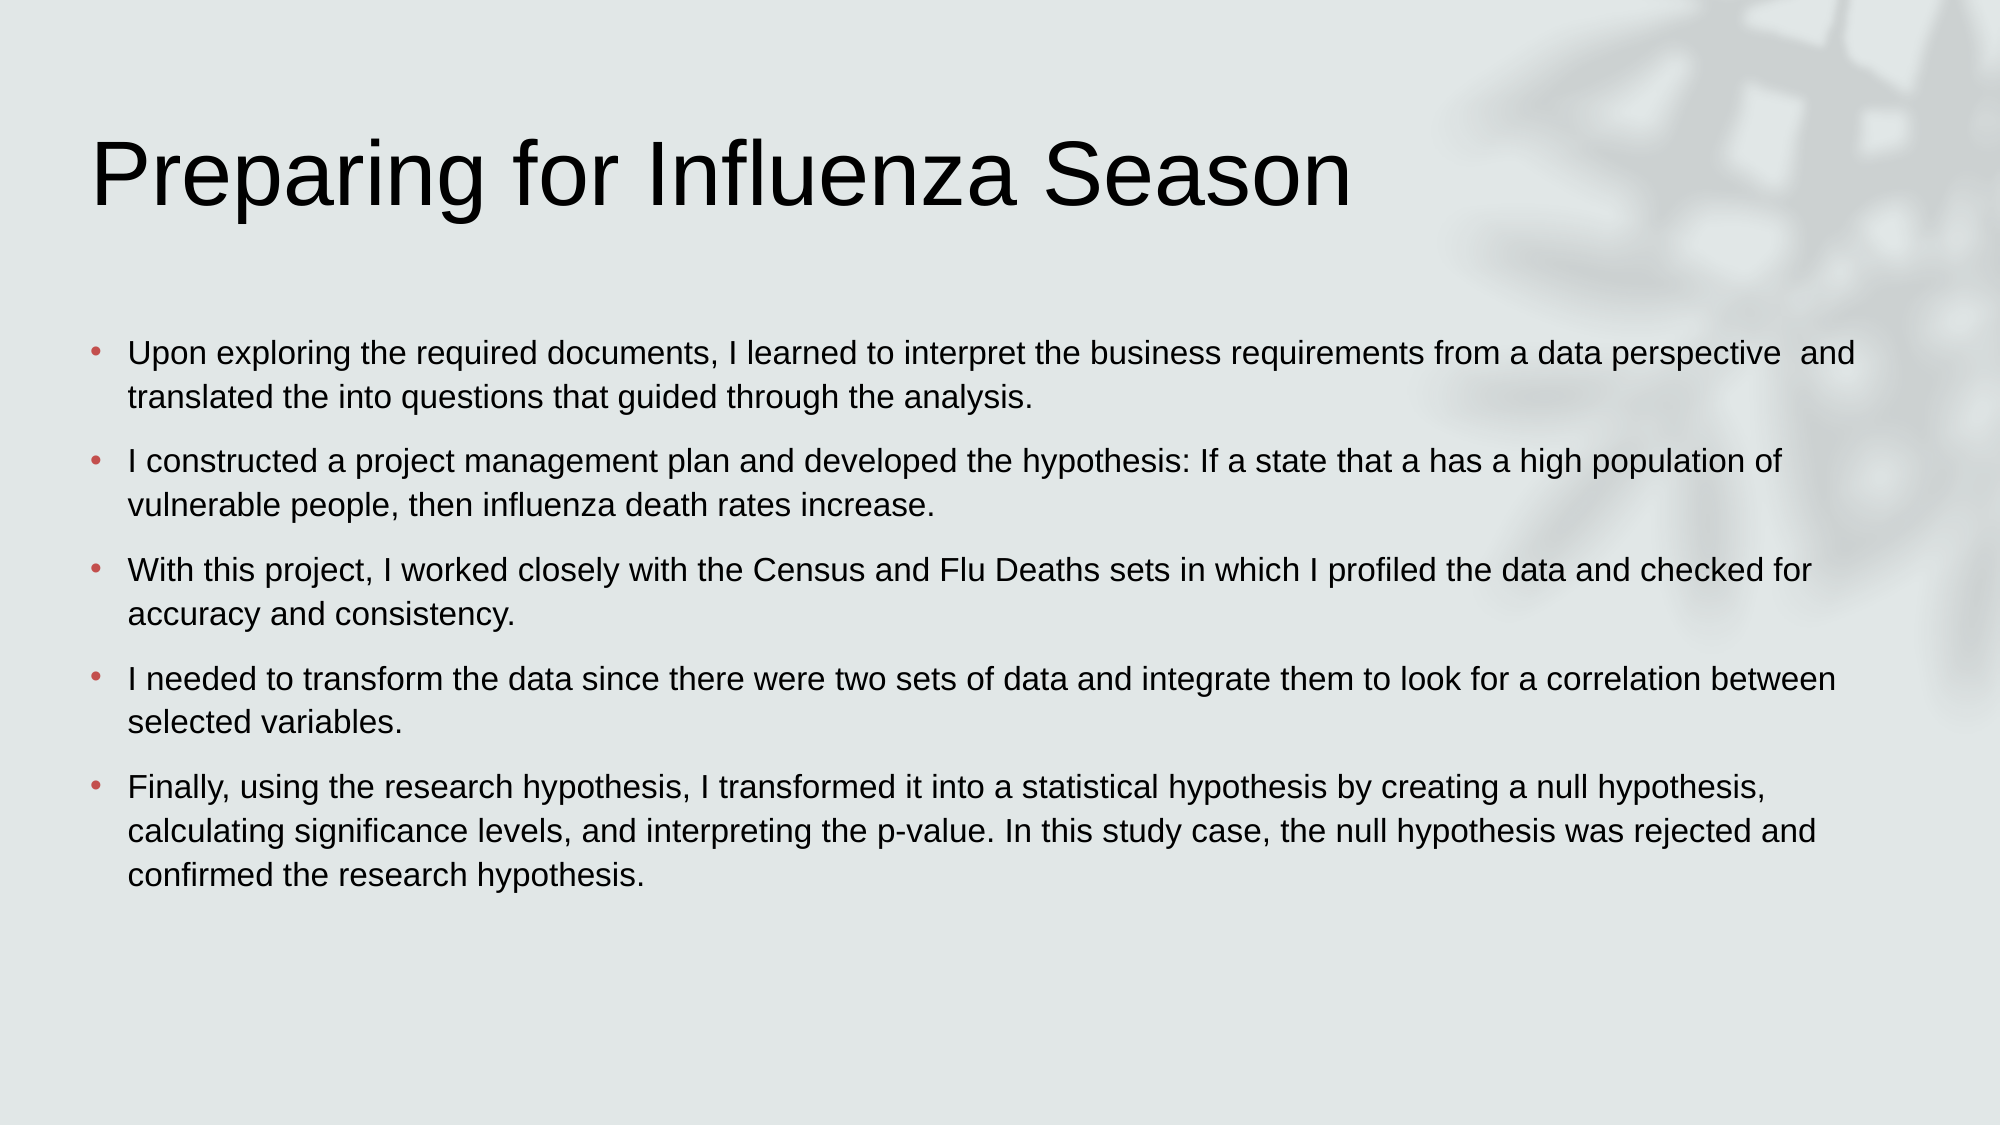

# Preparing for Influenza Season
Upon exploring the required documents, I learned to interpret the business requirements from a data perspective  and translated the into questions that guided through the analysis.
I constructed a project management plan and developed the hypothesis: If a state that a has a high population of vulnerable people, then influenza death rates increase.
With this project, I worked closely with the Census and Flu Deaths sets in which I profiled the data and checked for accuracy and consistency.
I needed to transform the data since there were two sets of data and integrate them to look for a correlation between selected variables.
Finally, using the research hypothesis, I transformed it into a statistical hypothesis by creating a null hypothesis, calculating significance levels, and interpreting the p-value. In this study case, the null hypothesis was rejected and confirmed the research hypothesis.